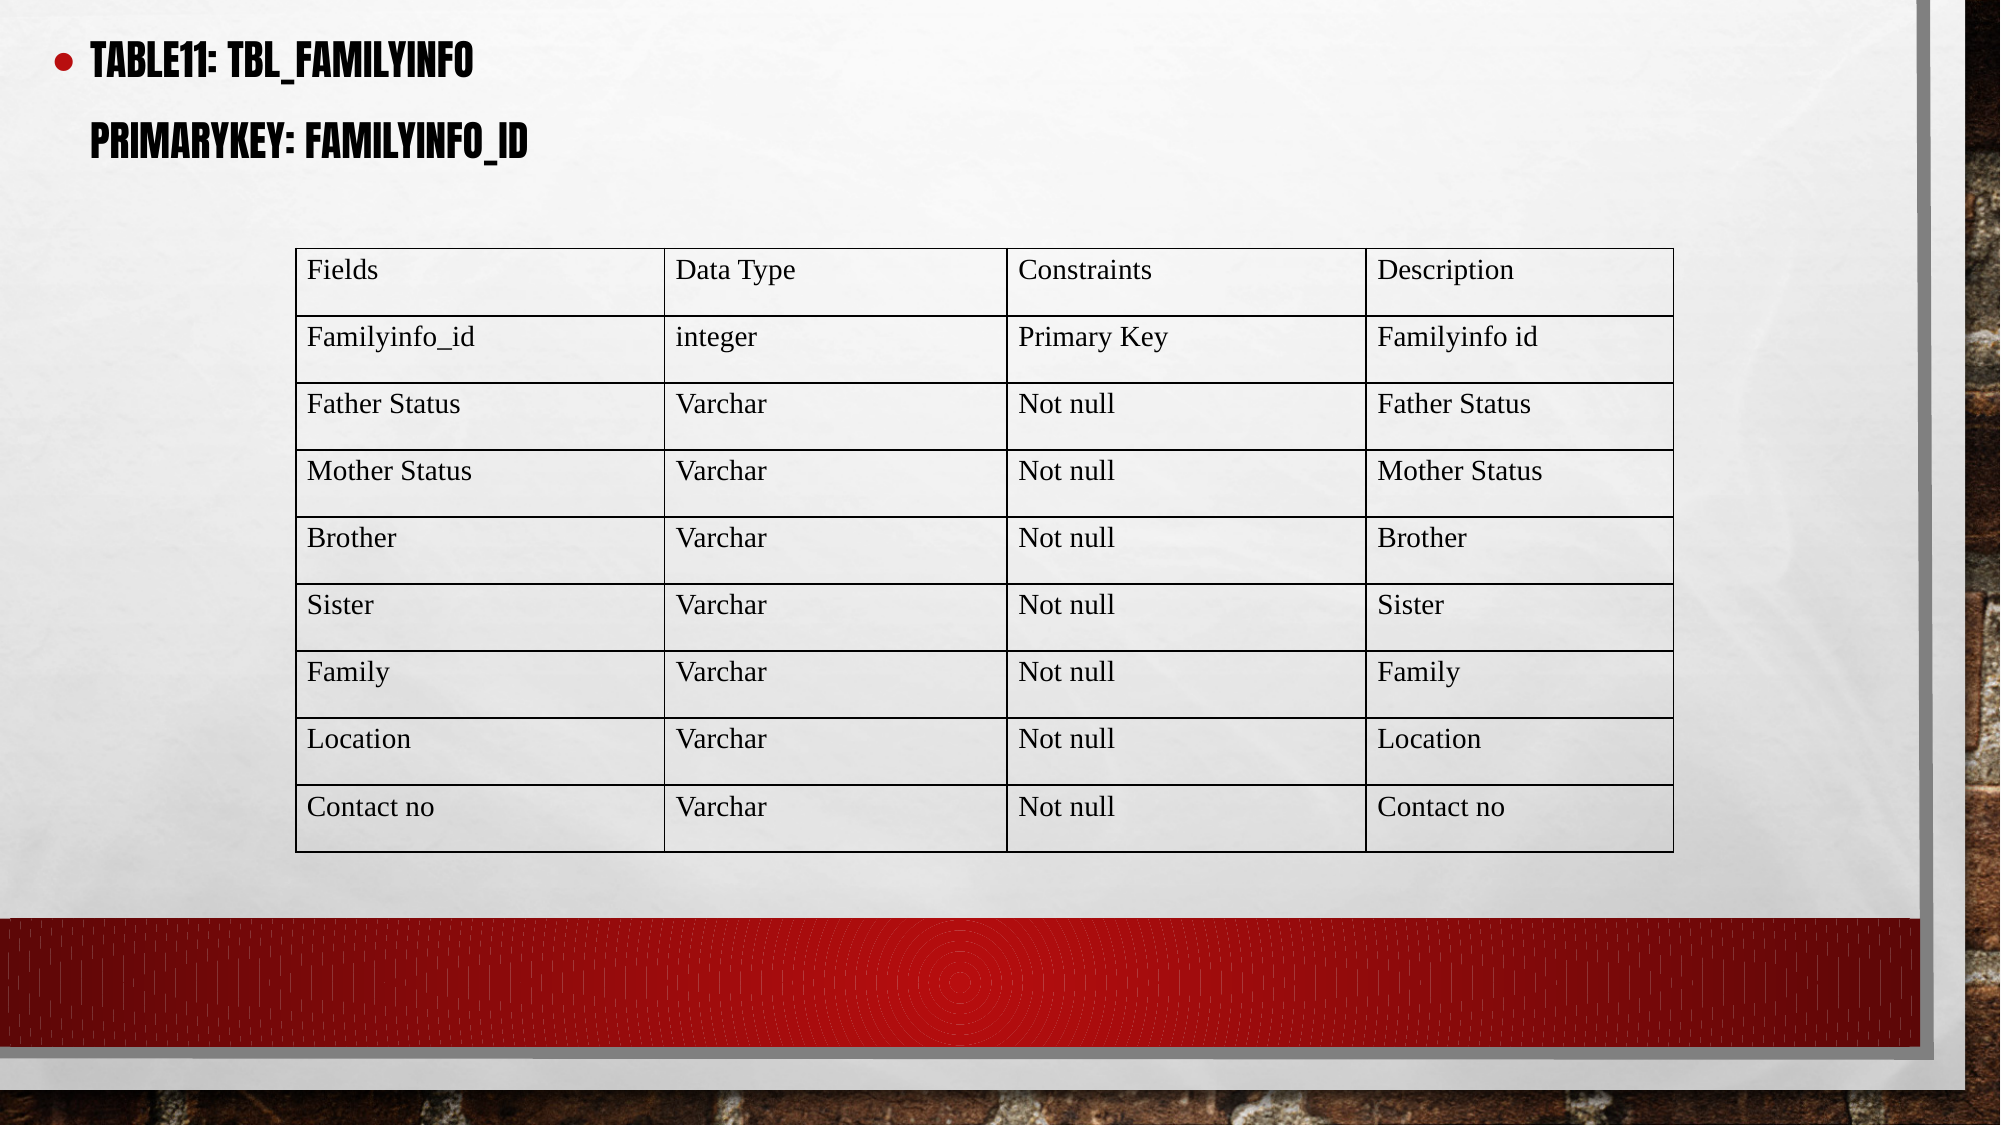

Table11: tbl_Familyinfo
	Primarykey: Familyinfo_id

| Fields | Data Type | Constraints | Description |
| --- | --- | --- | --- |
| Familyinfo\_id | integer | Primary Key | Familyinfo id |
| Father Status | Varchar | Not null | Father Status |
| Mother Status | Varchar | Not null | Mother Status |
| Brother | Varchar | Not null | Brother |
| Sister | Varchar | Not null | Sister |
| Family | Varchar | Not null | Family |
| Location | Varchar | Not null | Location |
| Contact no | Varchar | Not null | Contact no |